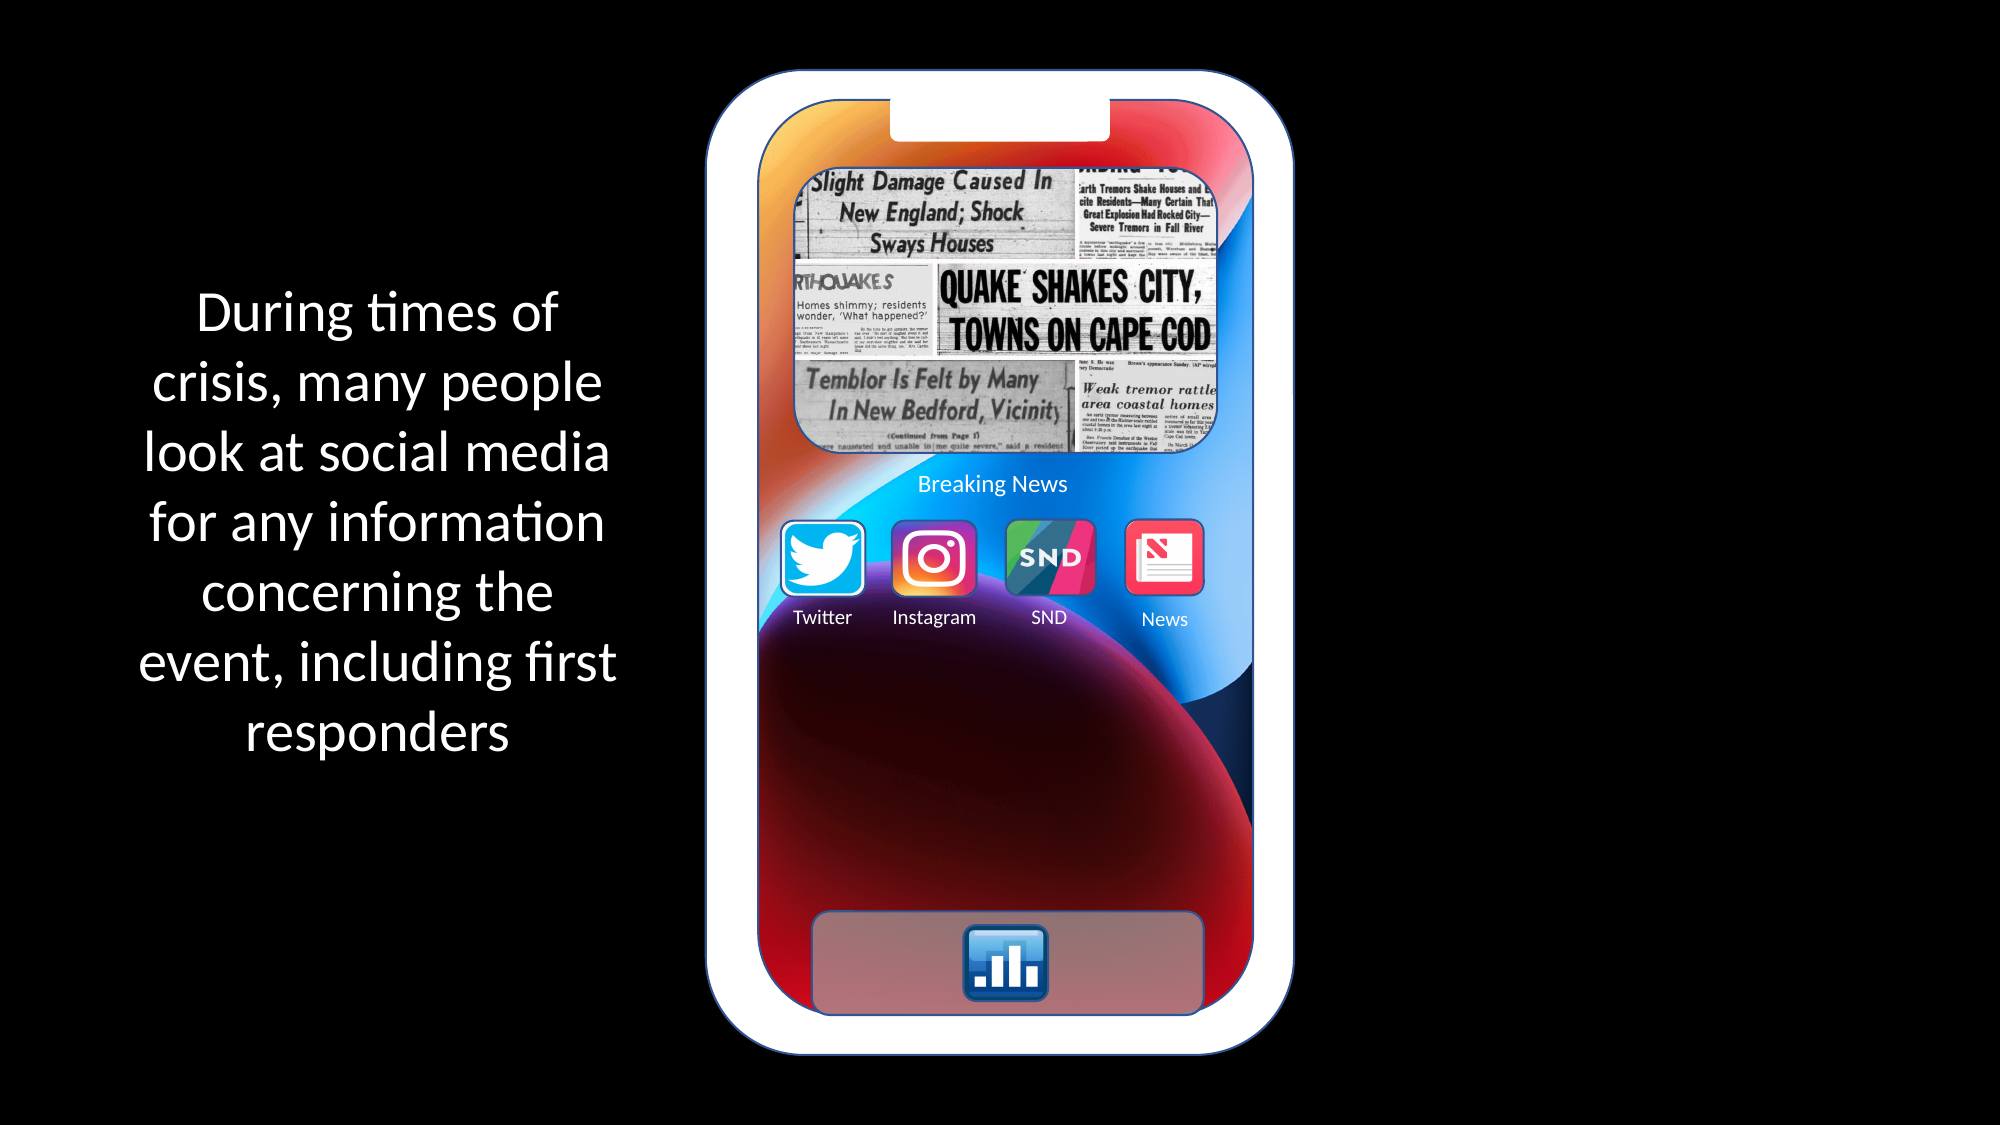

Breaking News

Twitter
Instagram
SND
News

During times of crisis, many people look at social media for any information concerning the event, including first responders
How Useful is Social Media for Crisis Summaries?
MIDN 3/C Huffman, Salayon, Swanner, Tolentino